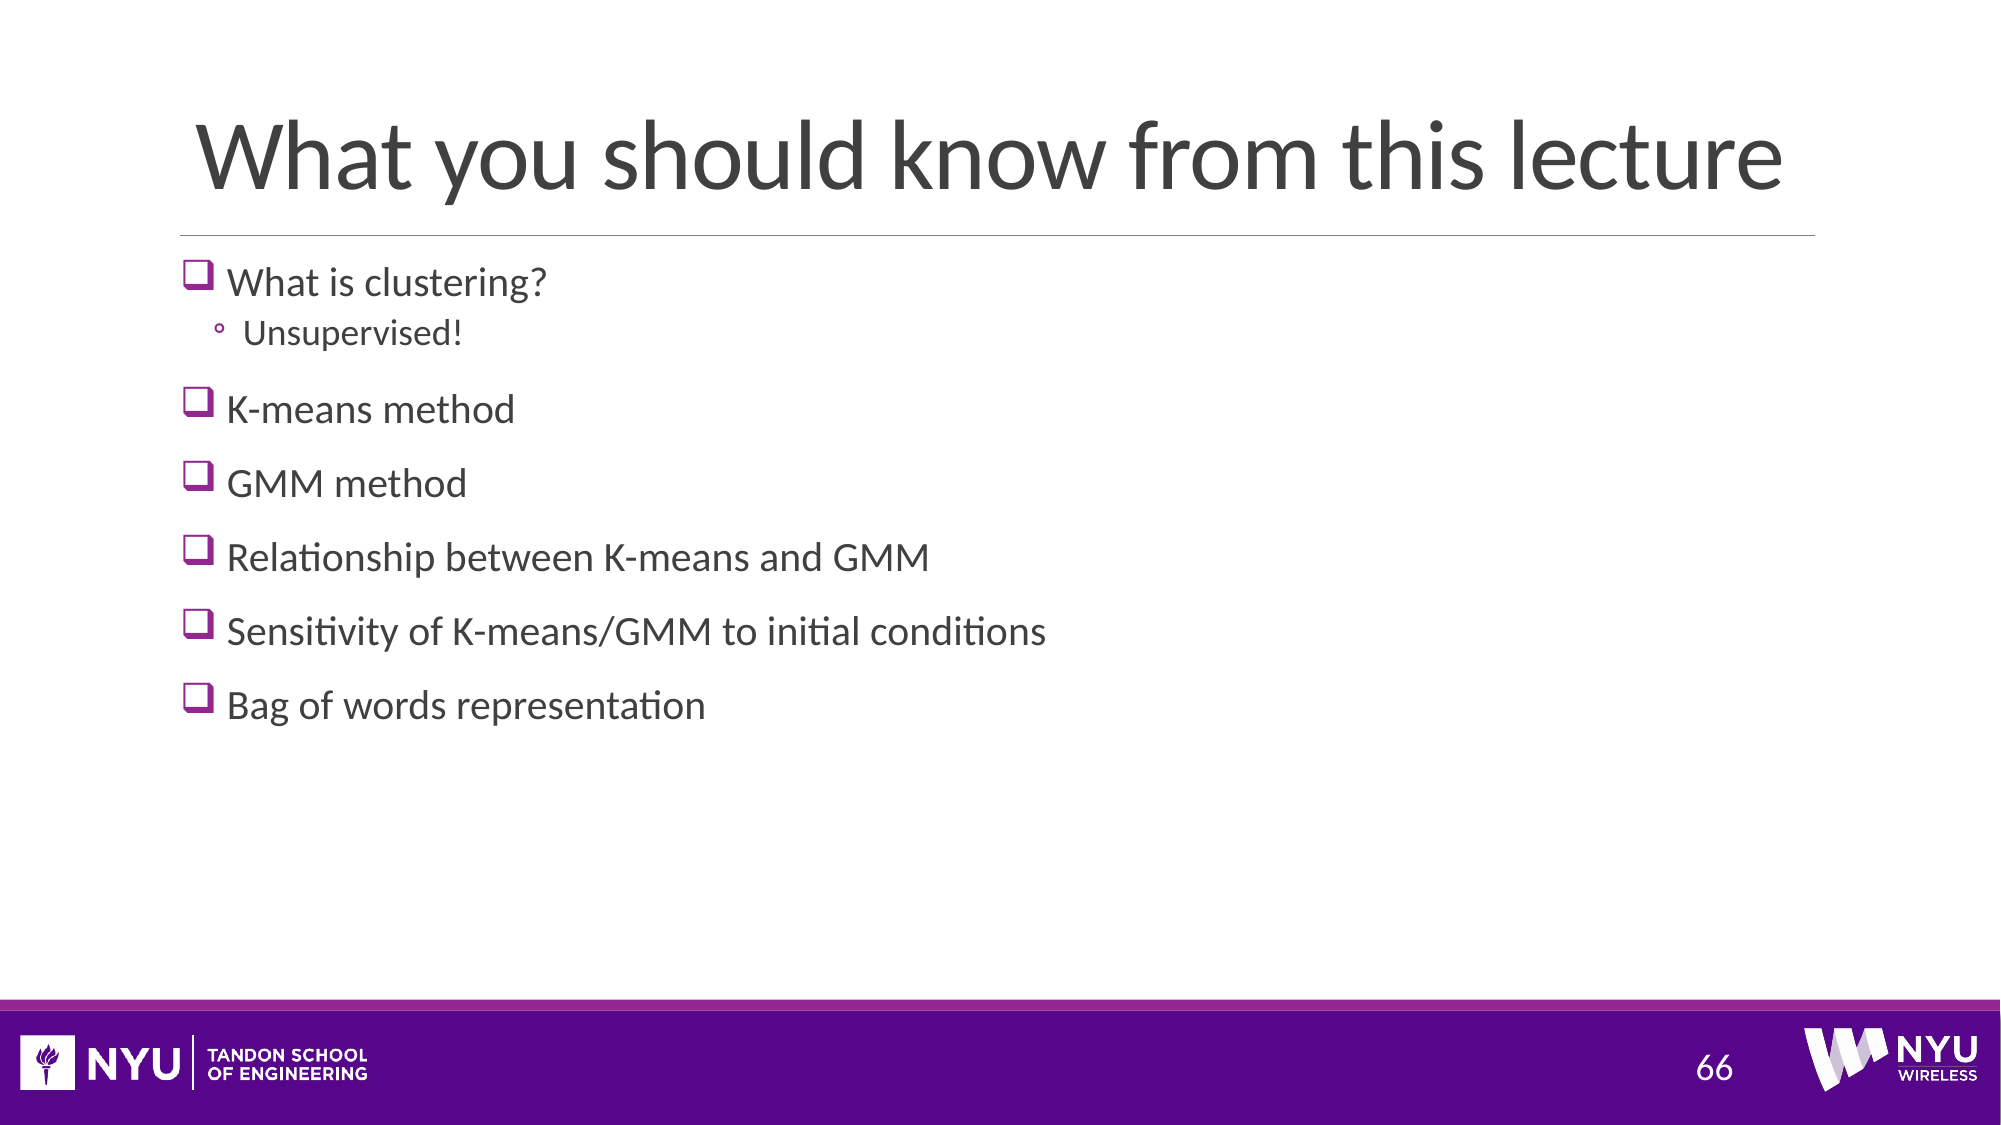

# What you should know from this lecture
 What is clustering?
Unsupervised!
 K-means method
 GMM method
 Relationship between K-means and GMM
 Sensitivity of K-means/GMM to initial conditions
 Bag of words representation
66